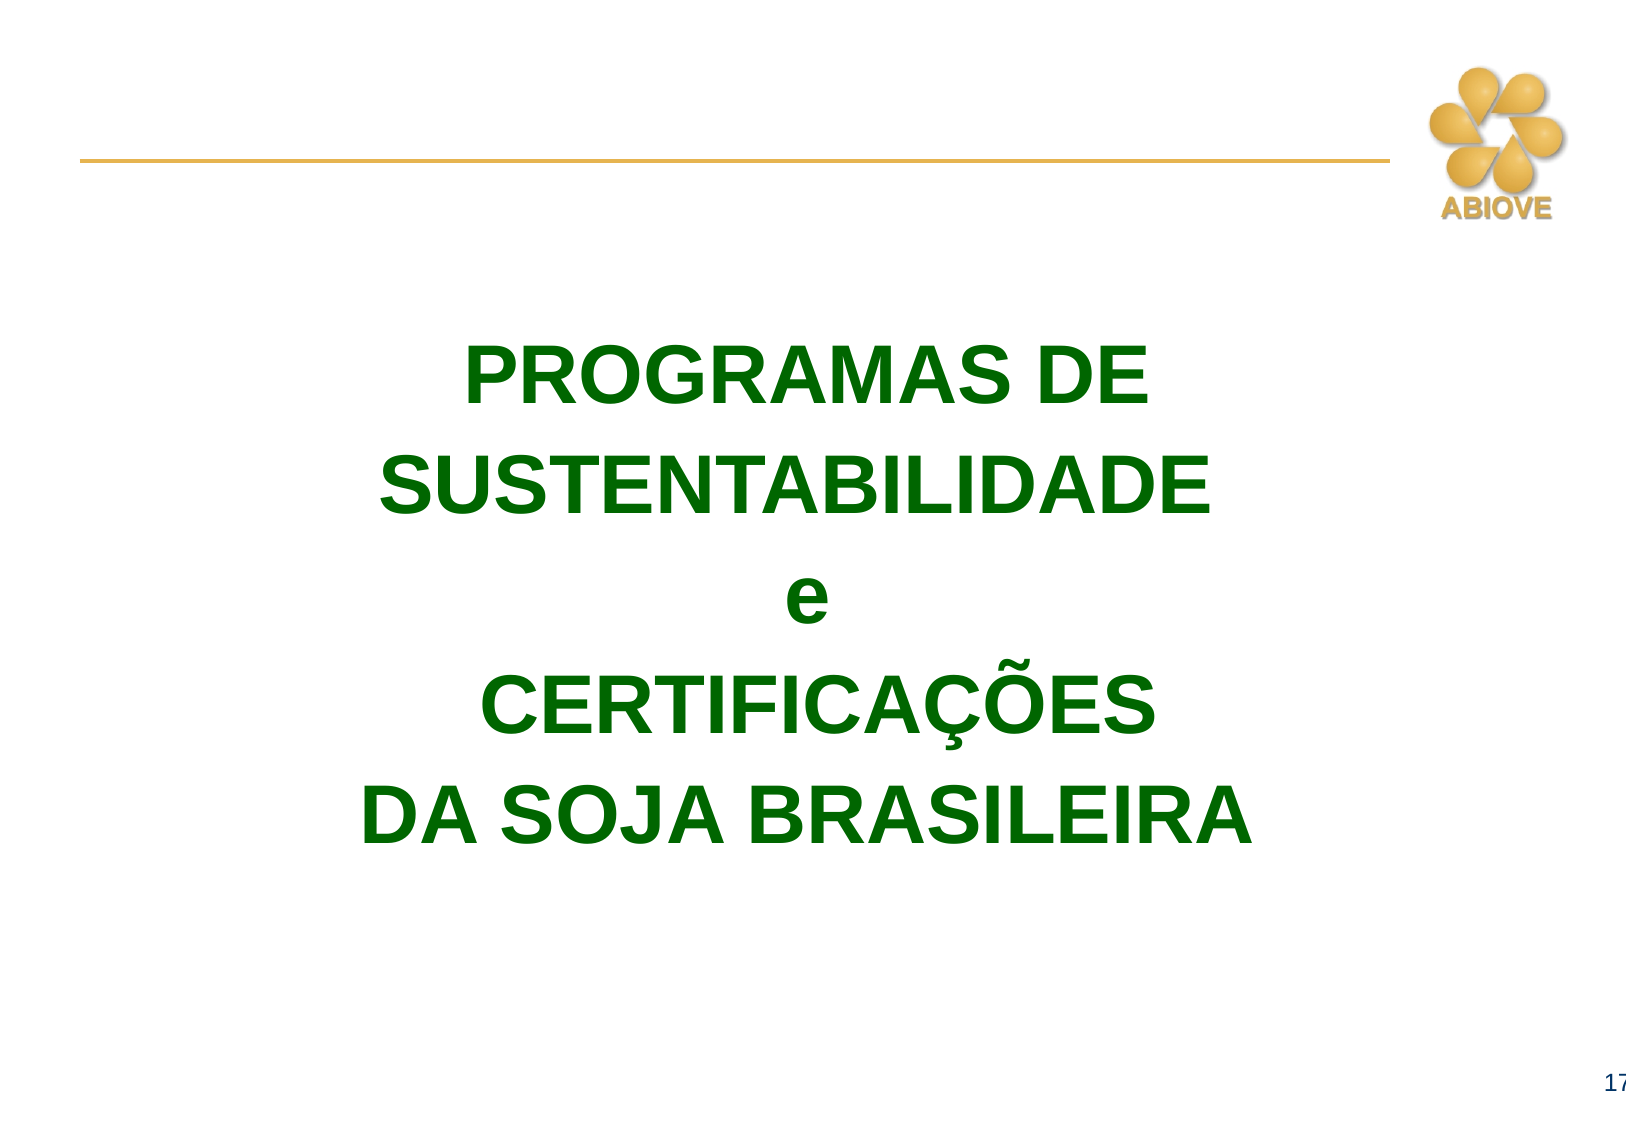

PROGRAMAS DE SUSTENTABILIDADE
e
 CERTIFICAÇÕES
DA SOJA BRASILEIRA